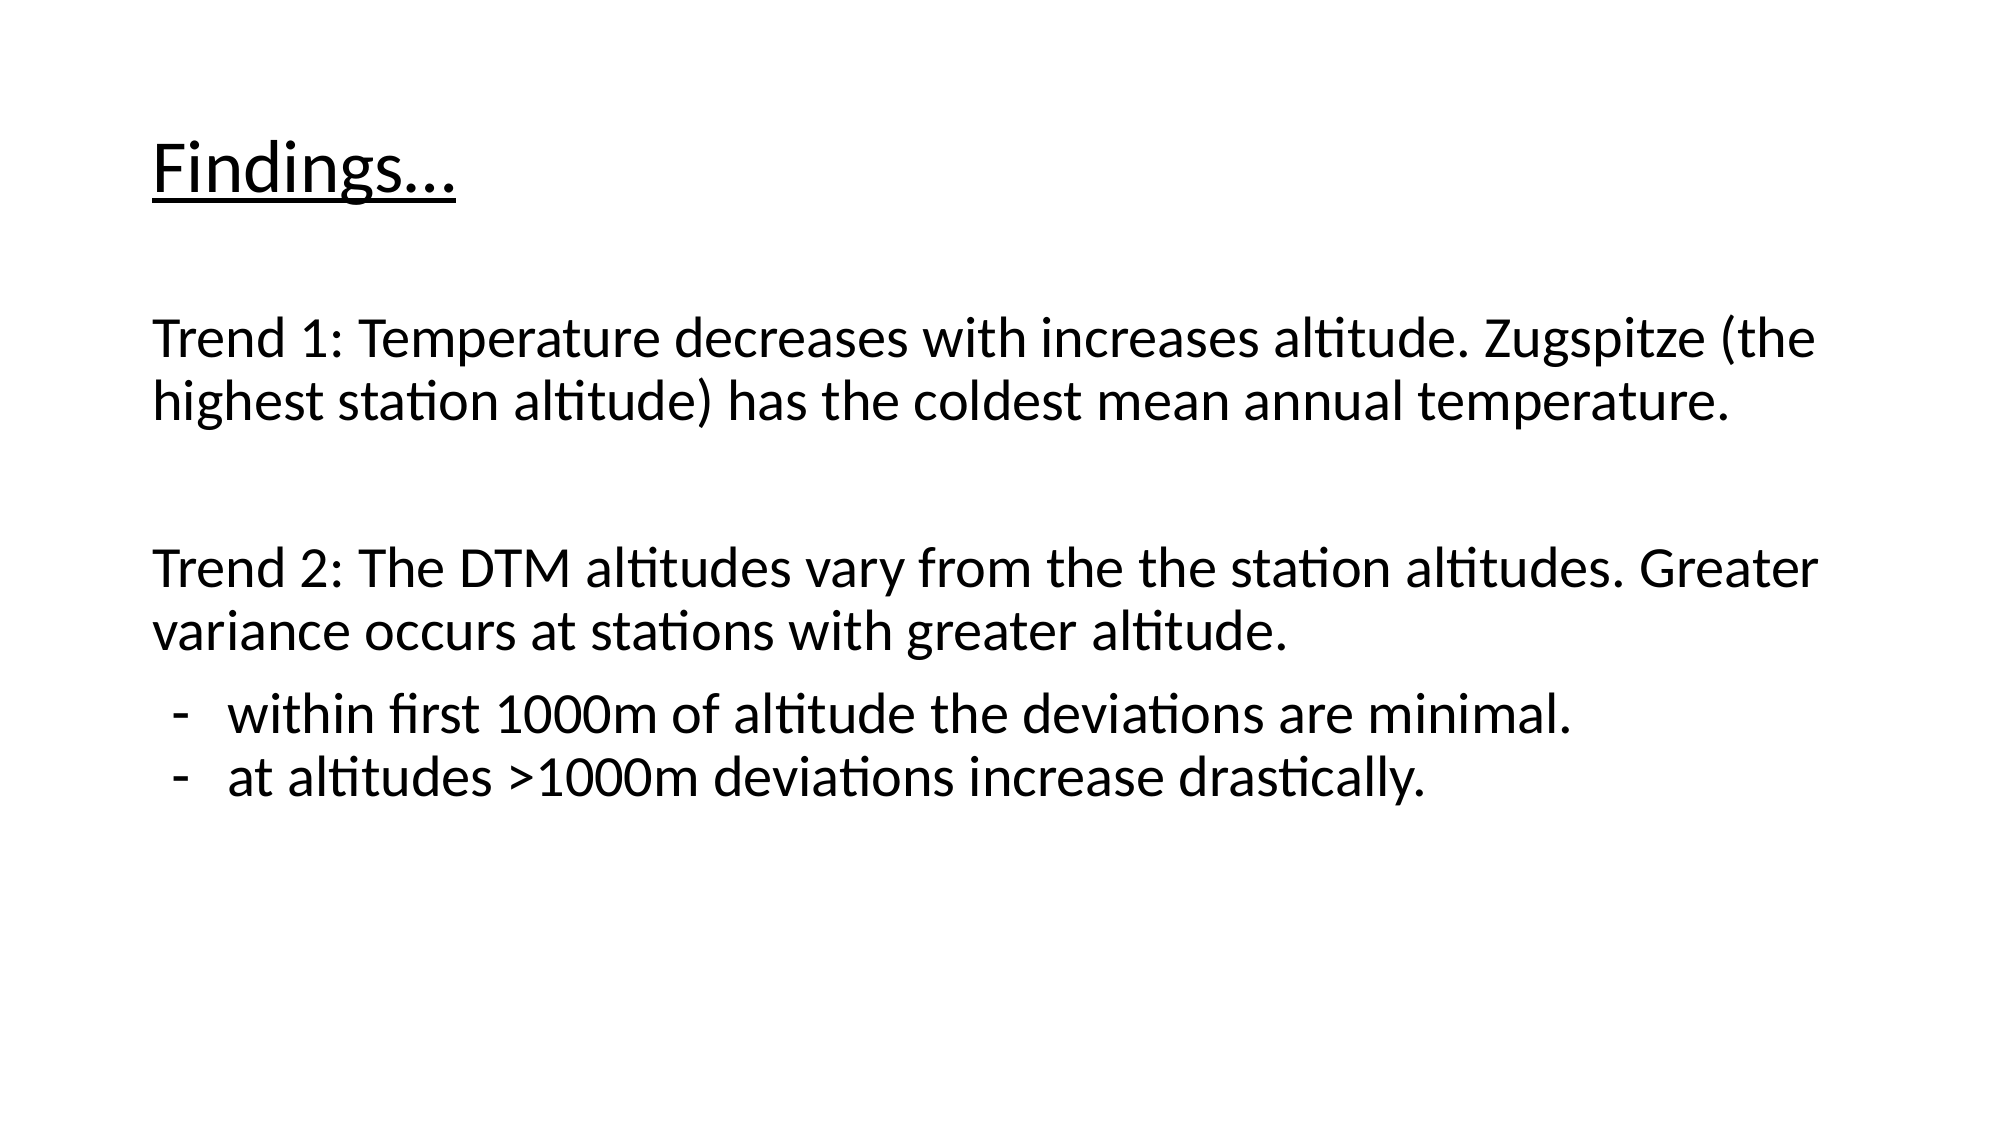

# Findings…
Trend 1: Temperature decreases with increases altitude. Zugspitze (the highest station altitude) has the coldest mean annual temperature.

Trend 2: The DTM altitudes vary from the the station altitudes. Greater variance occurs at stations with greater altitude.
within first 1000m of altitude the deviations are minimal.
at altitudes >1000m deviations increase drastically.